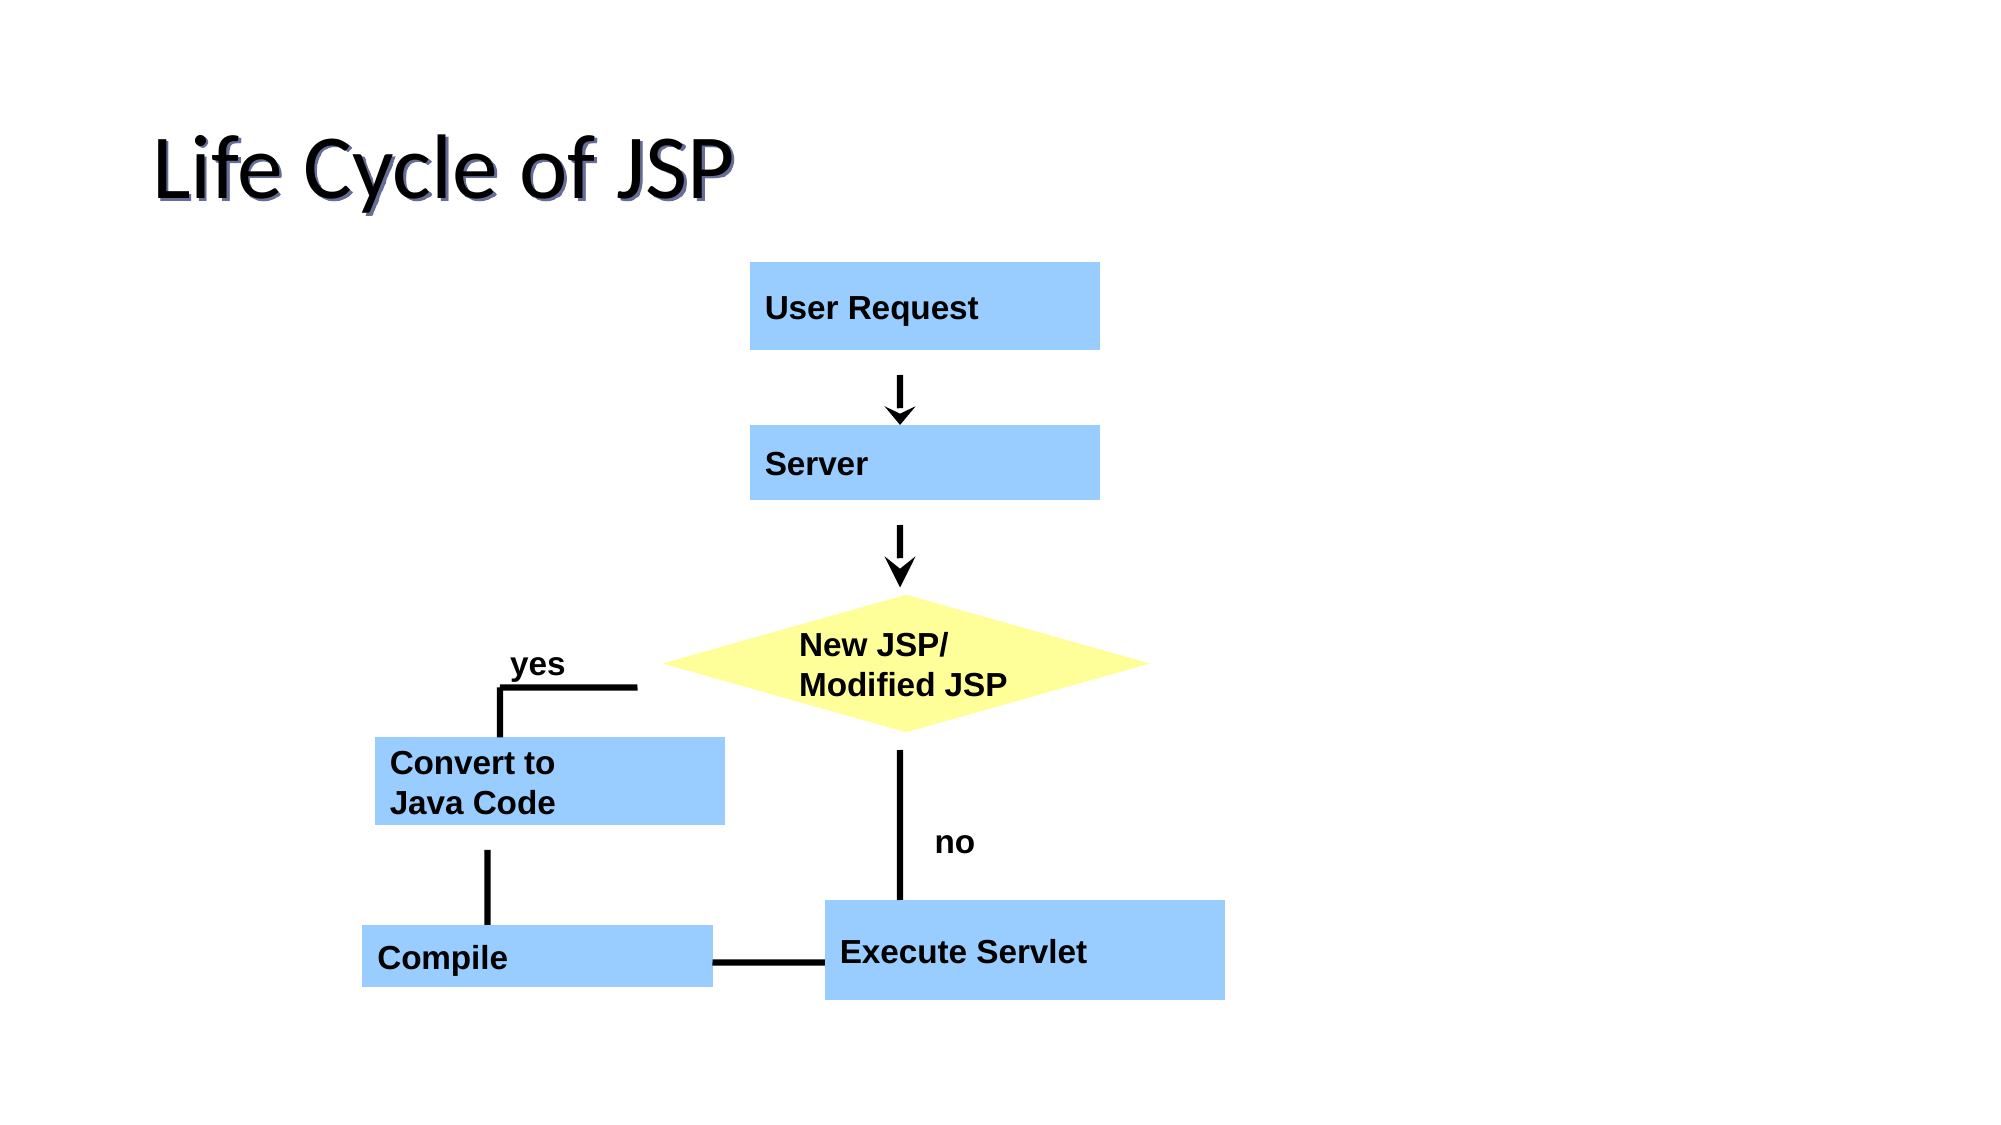

Life Cycle of JSP
User Request

Server

New JSP/
Modified JSP
yes

Convert to
Java Code

no

Execute Servlet
Compile

175